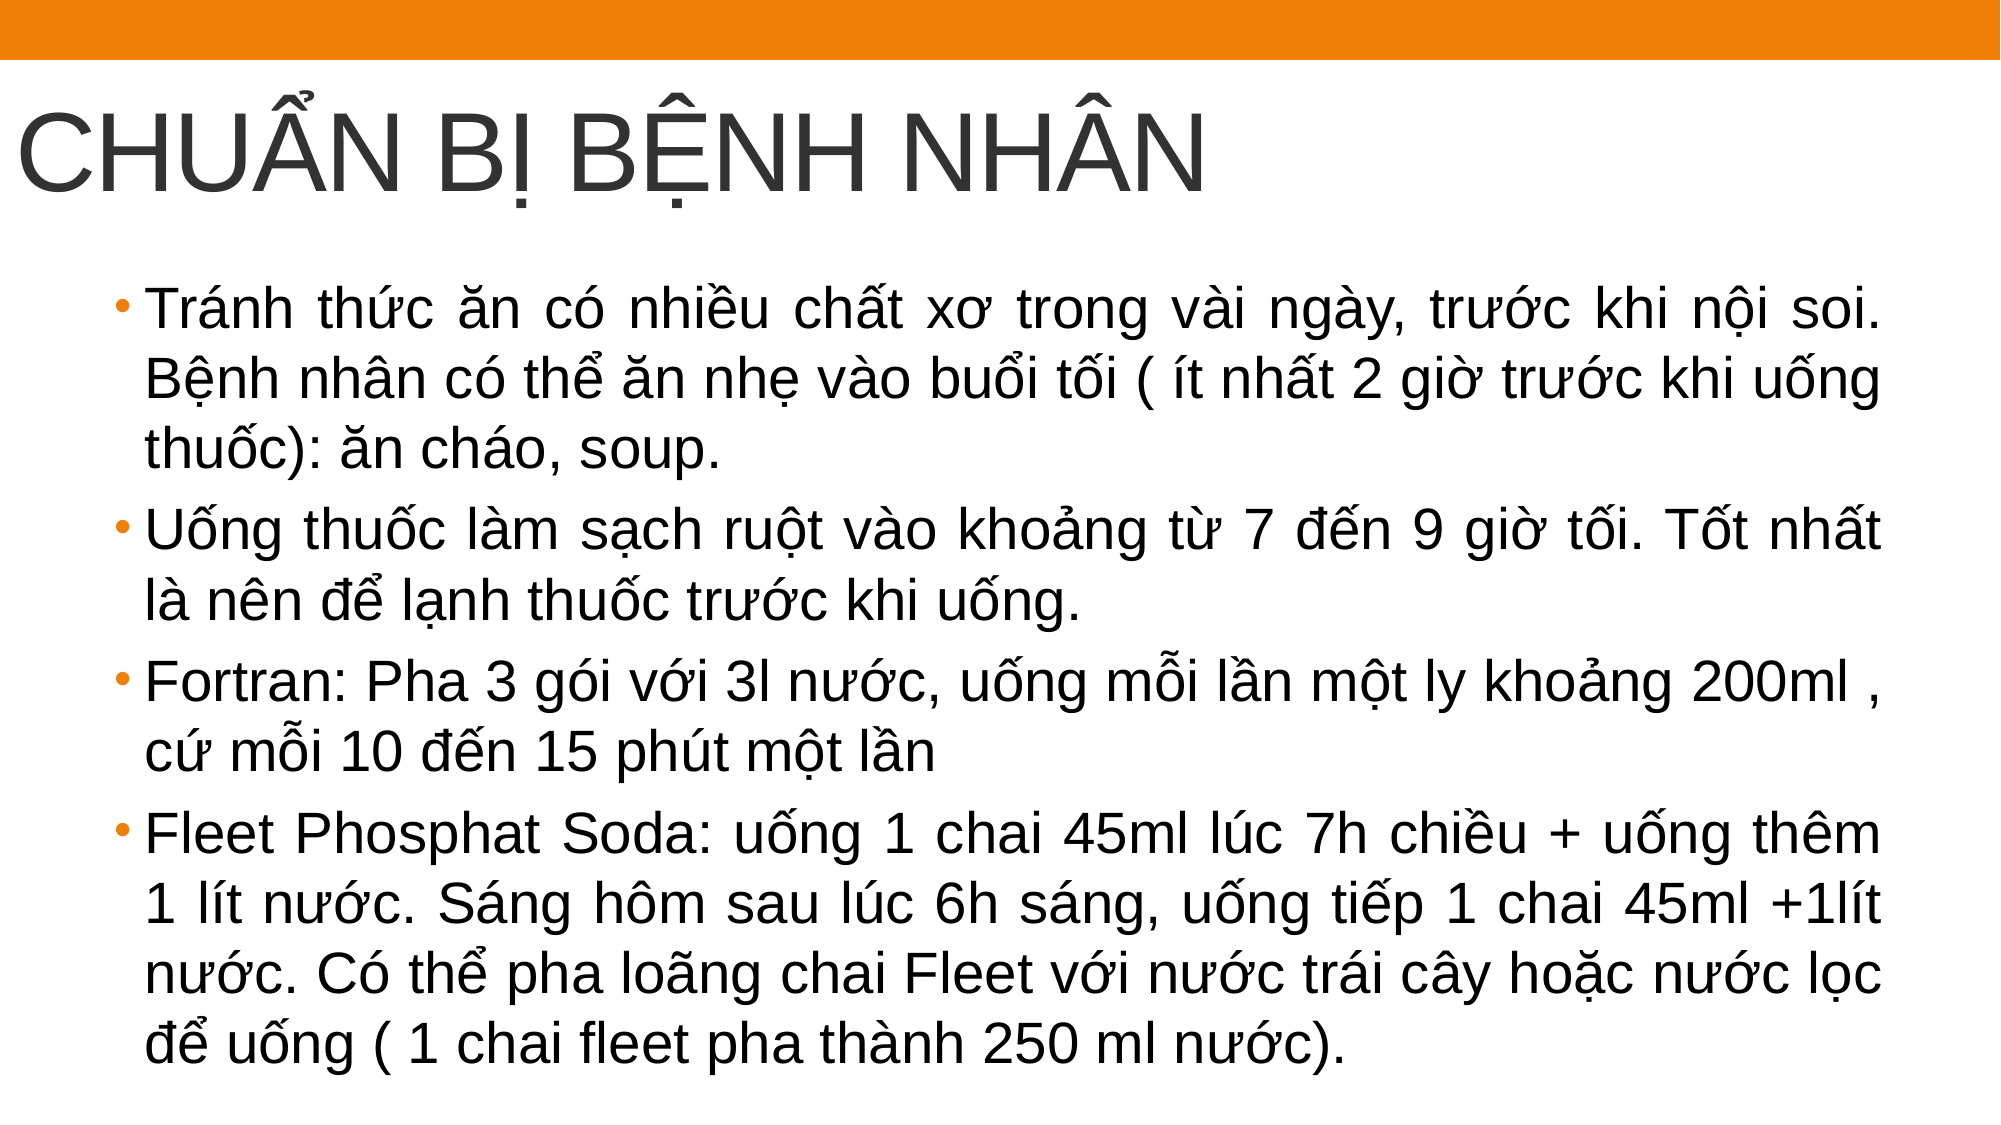

# CHUẨN BỊ BỆNH NHÂN
Tránh thức ăn có nhiều chất xơ trong vài ngày, trước khi nội soi. Bệnh nhân có thể ăn nhẹ vào buổi tối ( ít nhất 2 giờ trước khi uống thuốc): ăn cháo, soup.
Uống thuốc làm sạch ruột vào khoảng từ 7 đến 9 giờ tối. Tốt nhất là nên để lạnh thuốc trước khi uống.
Fortran: Pha 3 gói với 3l nước, uống mỗi lần một ly khoảng 200ml , cứ mỗi 10 đến 15 phút một lần
Fleet Phosphat Soda: uống 1 chai 45ml lúc 7h chiều + uống thêm 1 lít nước. Sáng hôm sau lúc 6h sáng, uống tiếp 1 chai 45ml +1lít nước. Có thể pha loãng chai Fleet với nước trái cây hoặc nước lọc để uống ( 1 chai fleet pha thành 250 ml nước).